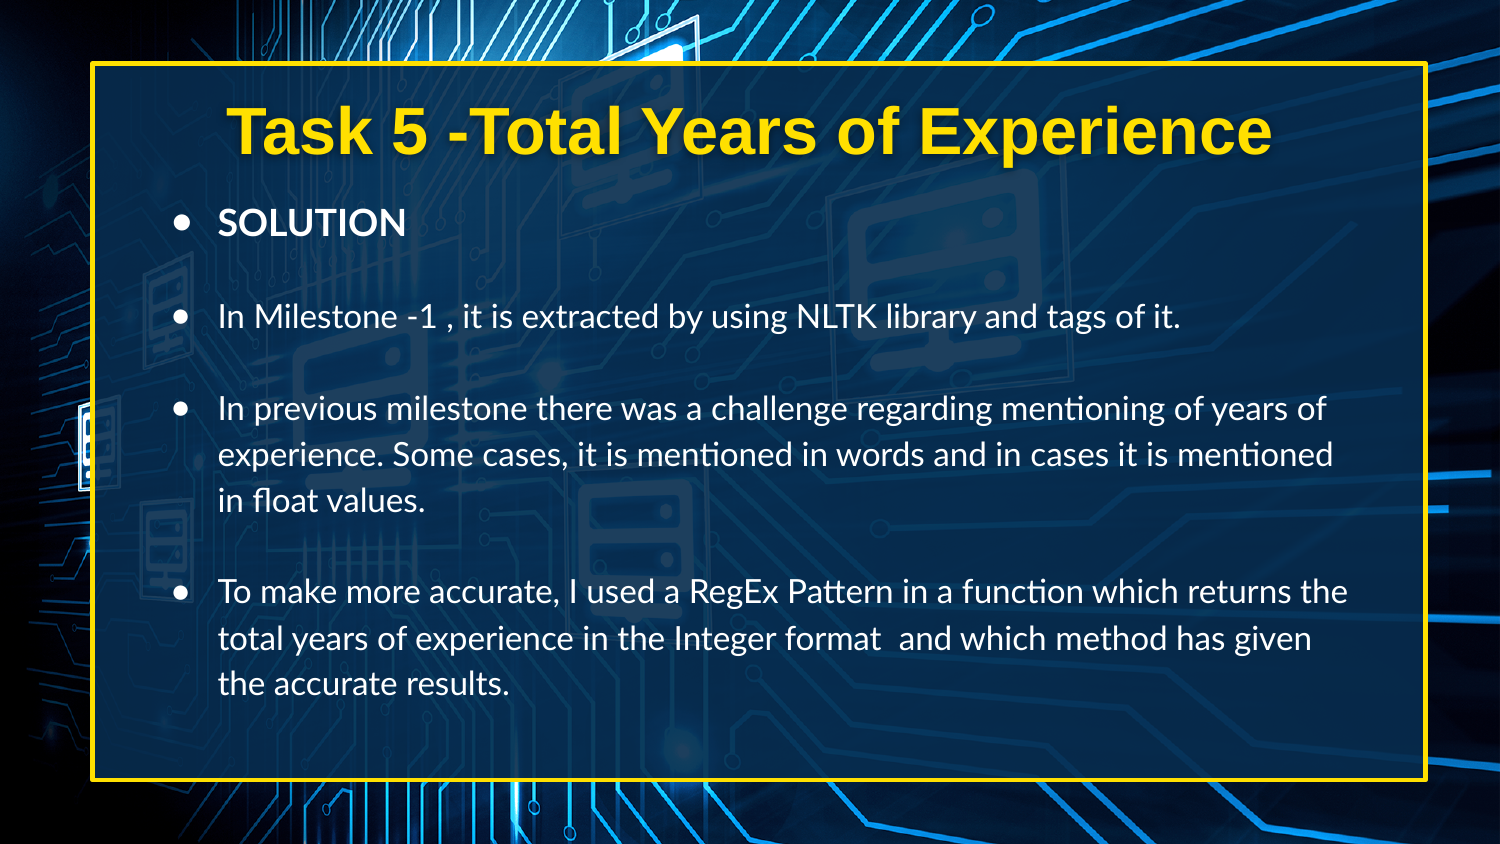

# Task 5 -Total Years of Experience
SOLUTION

In Milestone -1 , it is extracted by using NLTK library and tags of it.

In previous milestone there was a challenge regarding mentioning of years of experience. Some cases, it is mentioned in words and in cases it is mentioned in float values.

To make more accurate, I used a RegEx Pattern in a function which returns the total years of experience in the Integer format  and which method has given the accurate results.